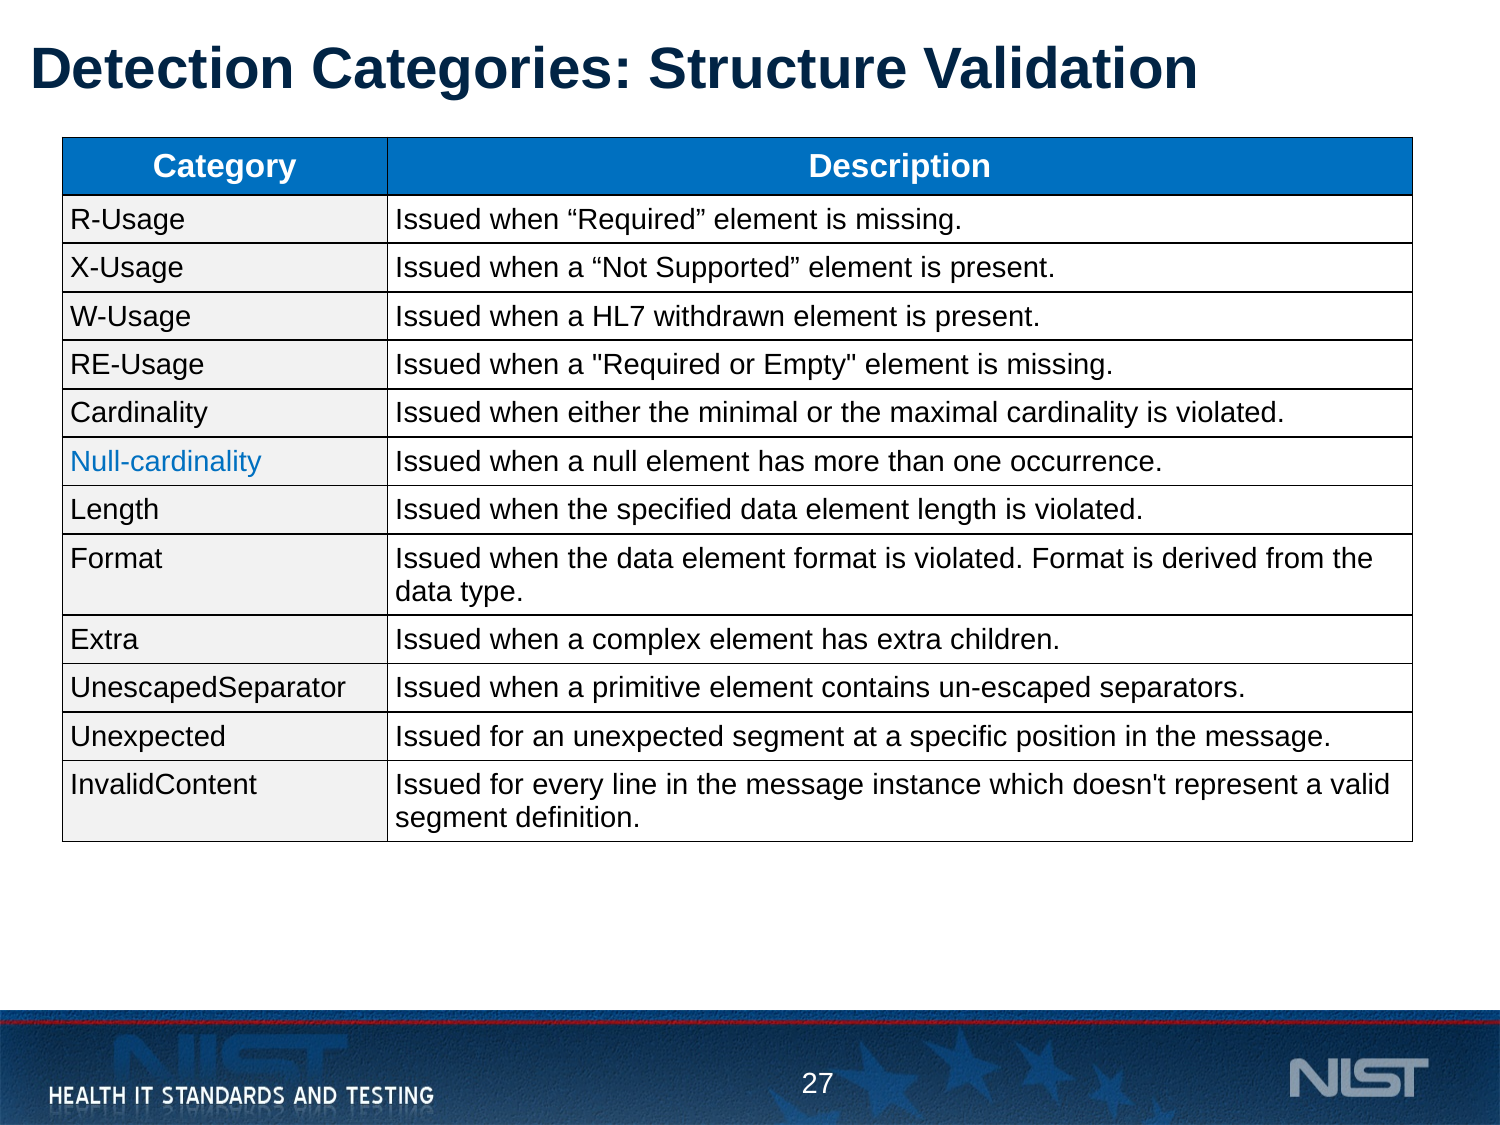

# Detection Categories: Structure Validation
| Category | Description |
| --- | --- |
| R-Usage | Issued when “Required” element is missing. |
| X-Usage | Issued when a “Not Supported” element is present. |
| W-Usage | Issued when a HL7 withdrawn element is present. |
| RE-Usage | Issued when a "Required or Empty" element is missing. |
| Cardinality | Issued when either the minimal or the maximal cardinality is violated. |
| Null-cardinality | Issued when a null element has more than one occurrence. |
| Length | Issued when the specified data element length is violated. |
| Format | Issued when the data element format is violated. Format is derived from the data type. |
| Extra | Issued when a complex element has extra children. |
| UnescapedSeparator | Issued when a primitive element contains un-escaped separators. |
| Unexpected | Issued for an unexpected segment at a specific position in the message. |
| InvalidContent | Issued for every line in the message instance which doesn't represent a valid segment definition. |
27